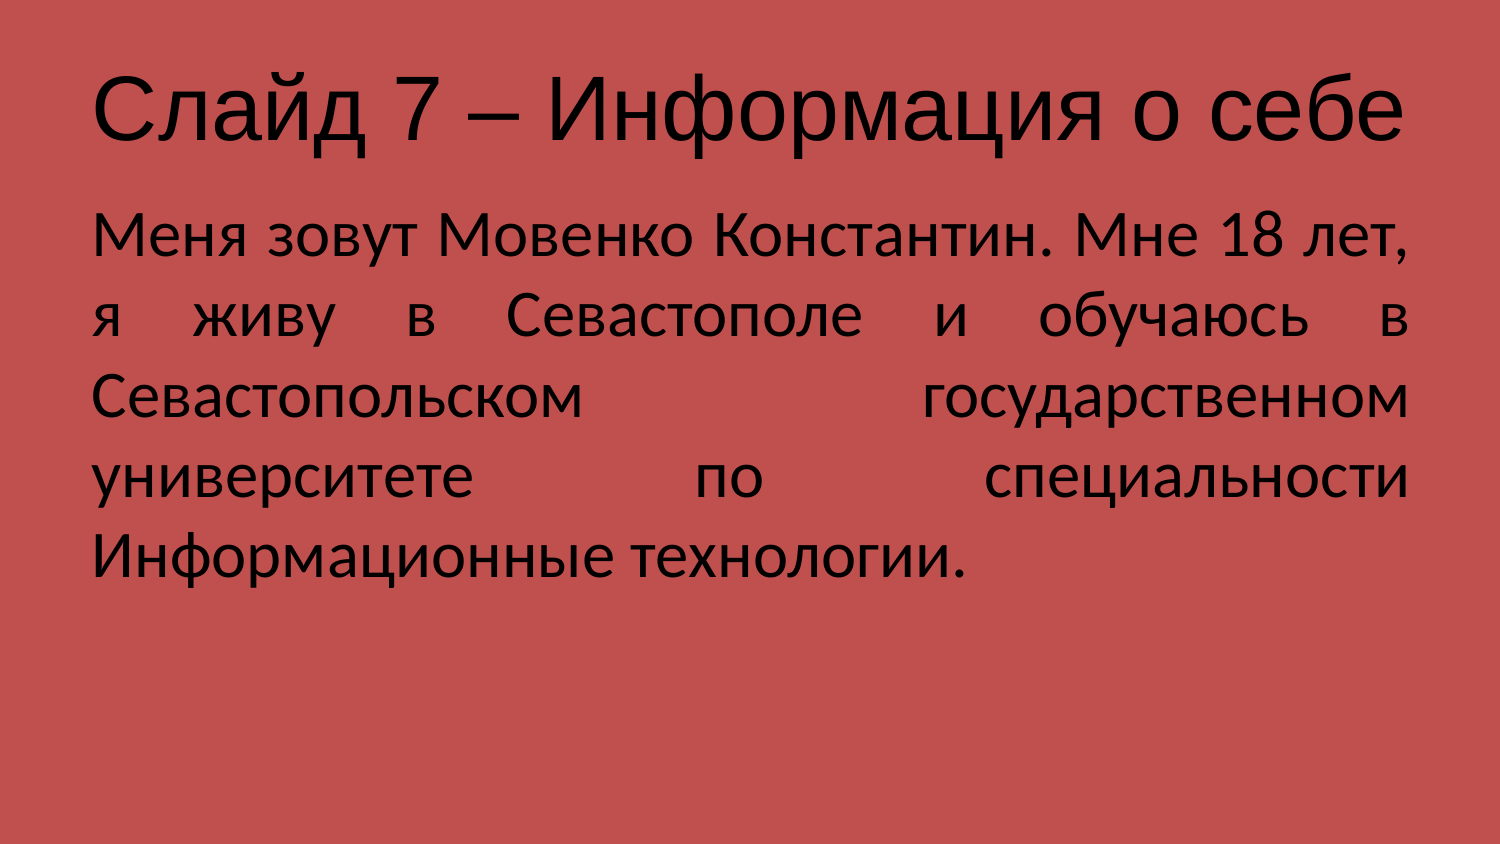

# Слайд 7 – Информация о себе
Меня зовут Мовенко Константин. Мне 18 лет, я живу в Севастополе и обучаюсь в Севастопольском государственном университете по специальности Информационные технологии.